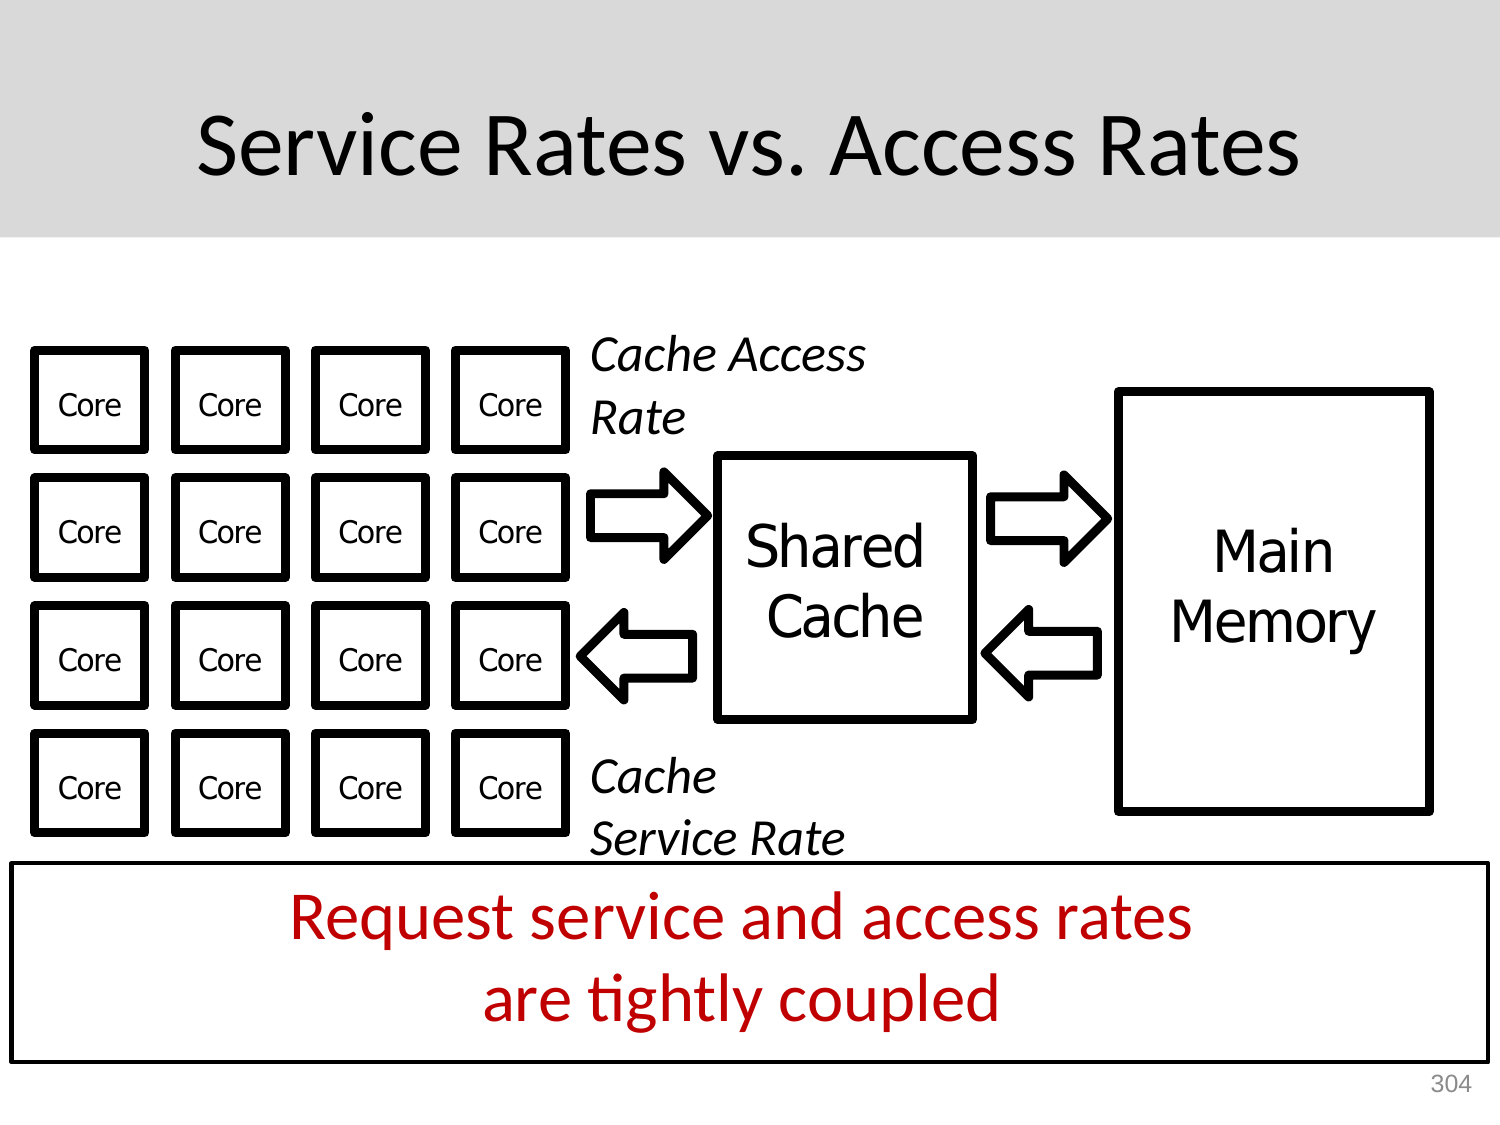

# Service Rates vs. Access Rates
Cache Access Rate

Core
Core
Core
Core

Shared
Cache
Core
Core
Core
Core
Main Memory

Core
Core
Core
Core

Cache
Service Rate
Core
Core
Core
Core

Request service and access rates
are tightly coupled

304